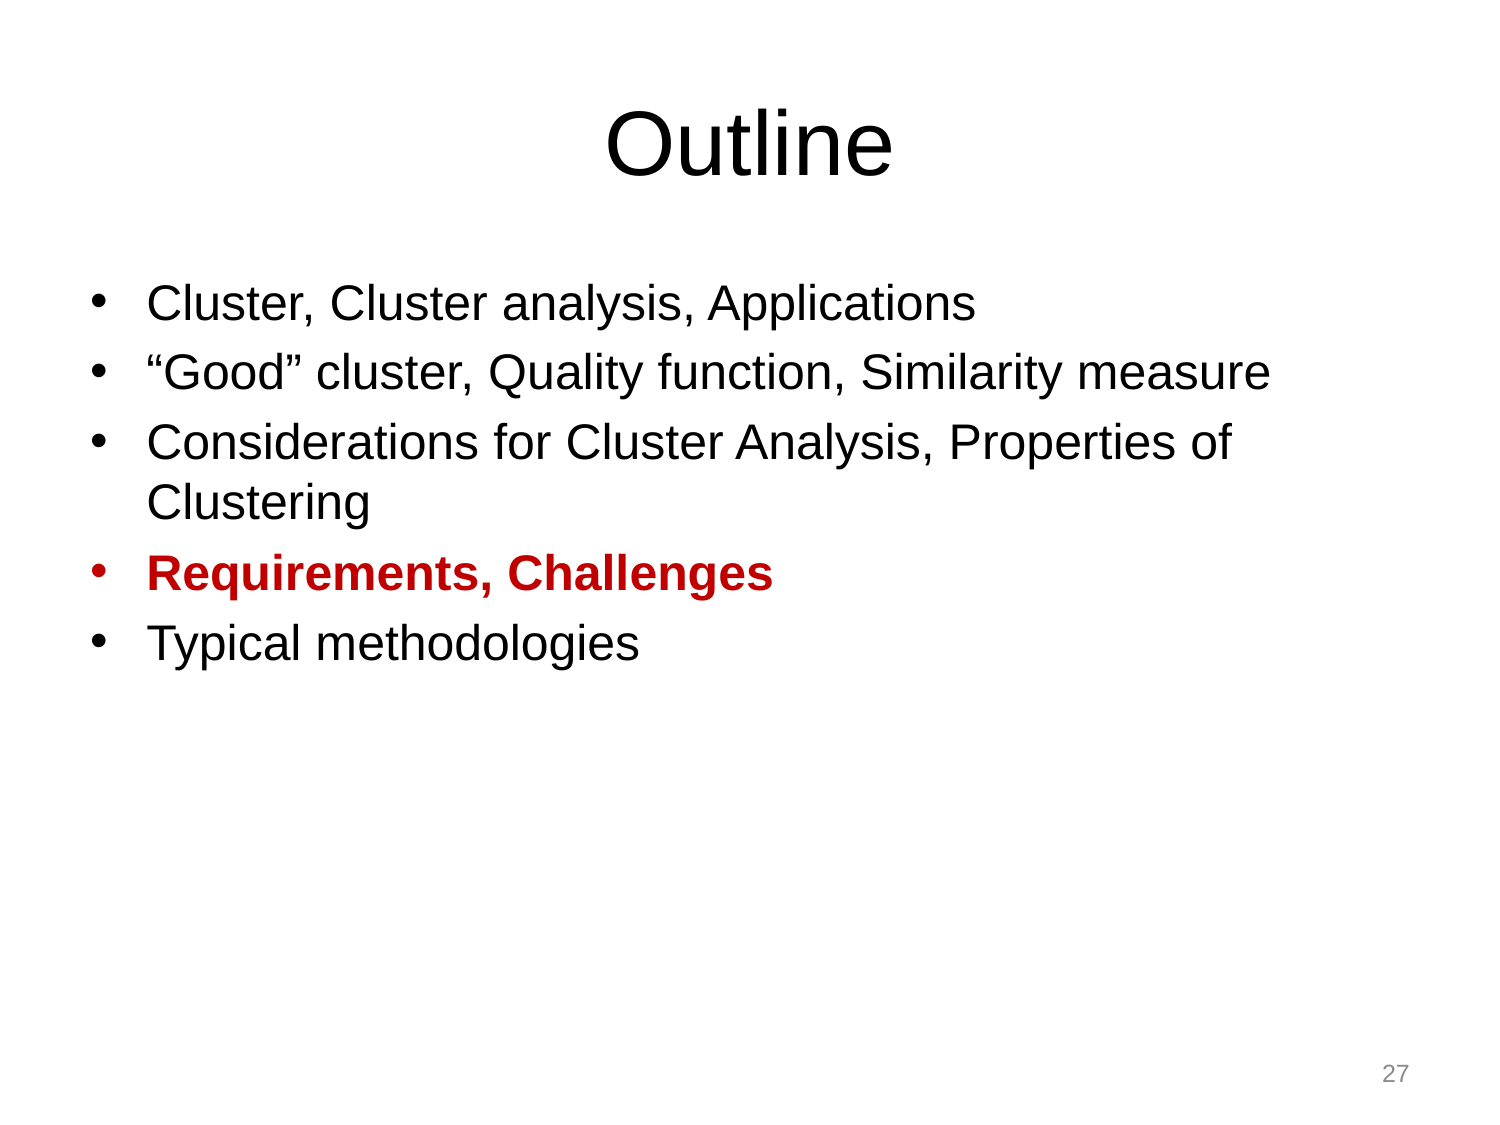

# Outline
Cluster, Cluster analysis, Applications
“Good” cluster, Quality function, Similarity measure
Considerations for Cluster Analysis, Properties of Clustering
Requirements, Challenges
Typical methodologies
27